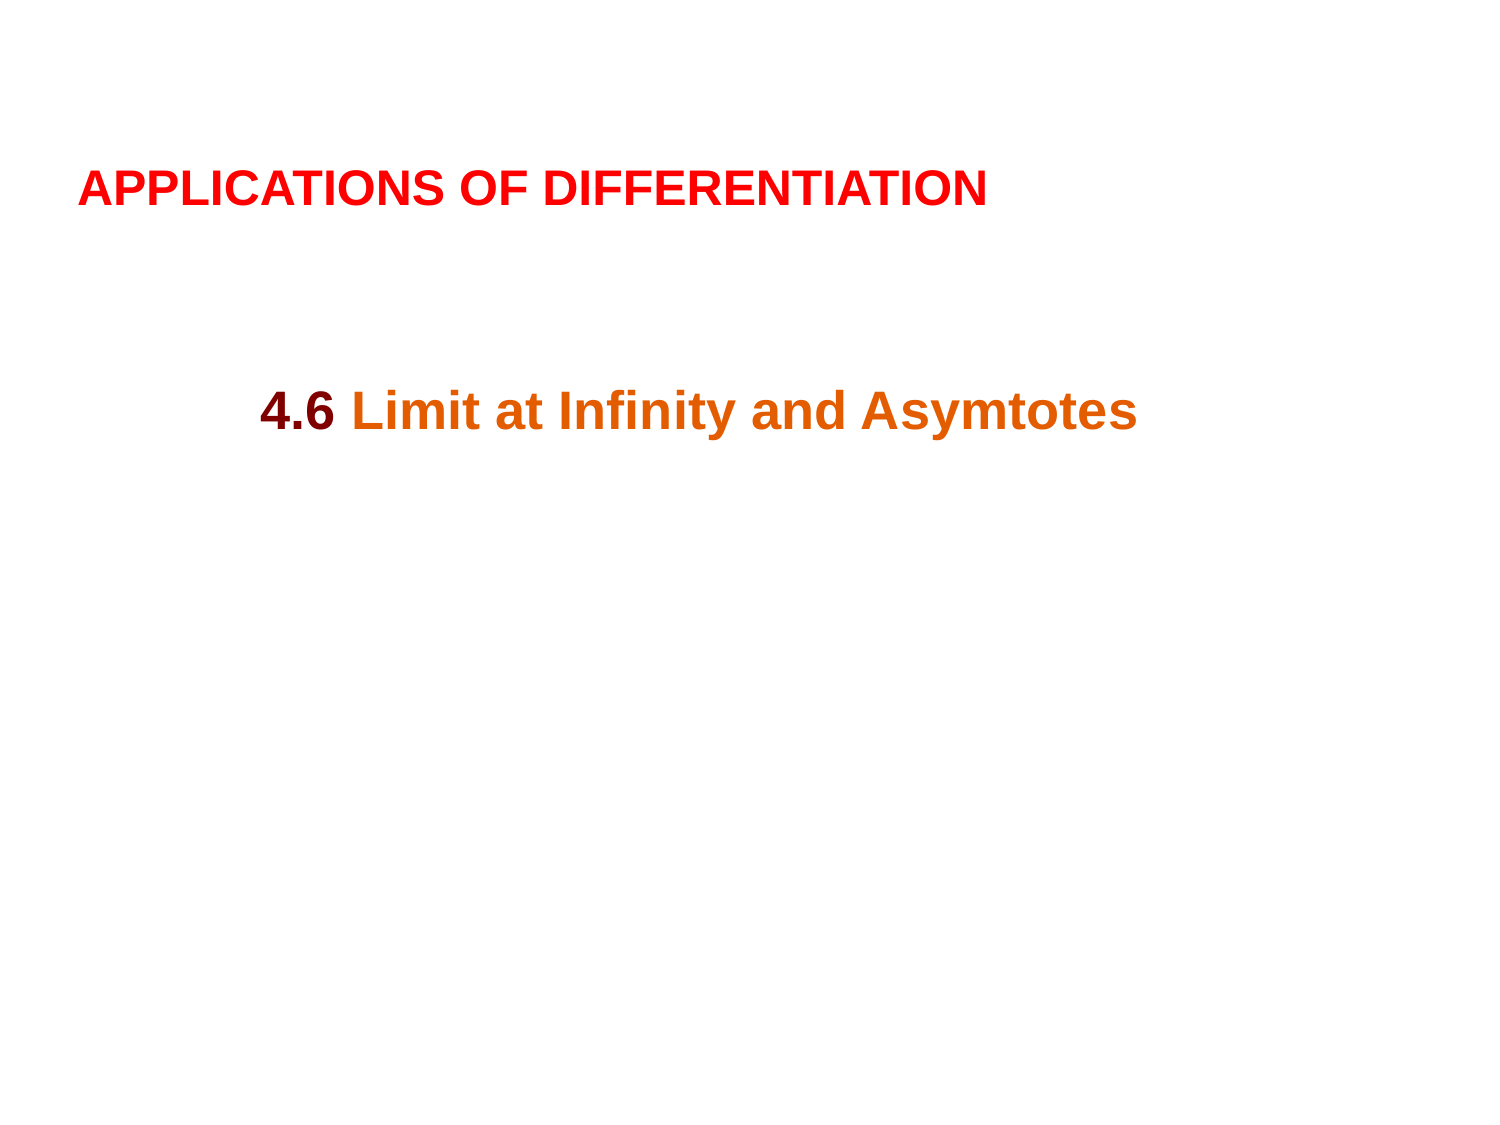

APPLICATIONS OF DIFFERENTIATION
4.6 Limit at Infinity and Asymtotes